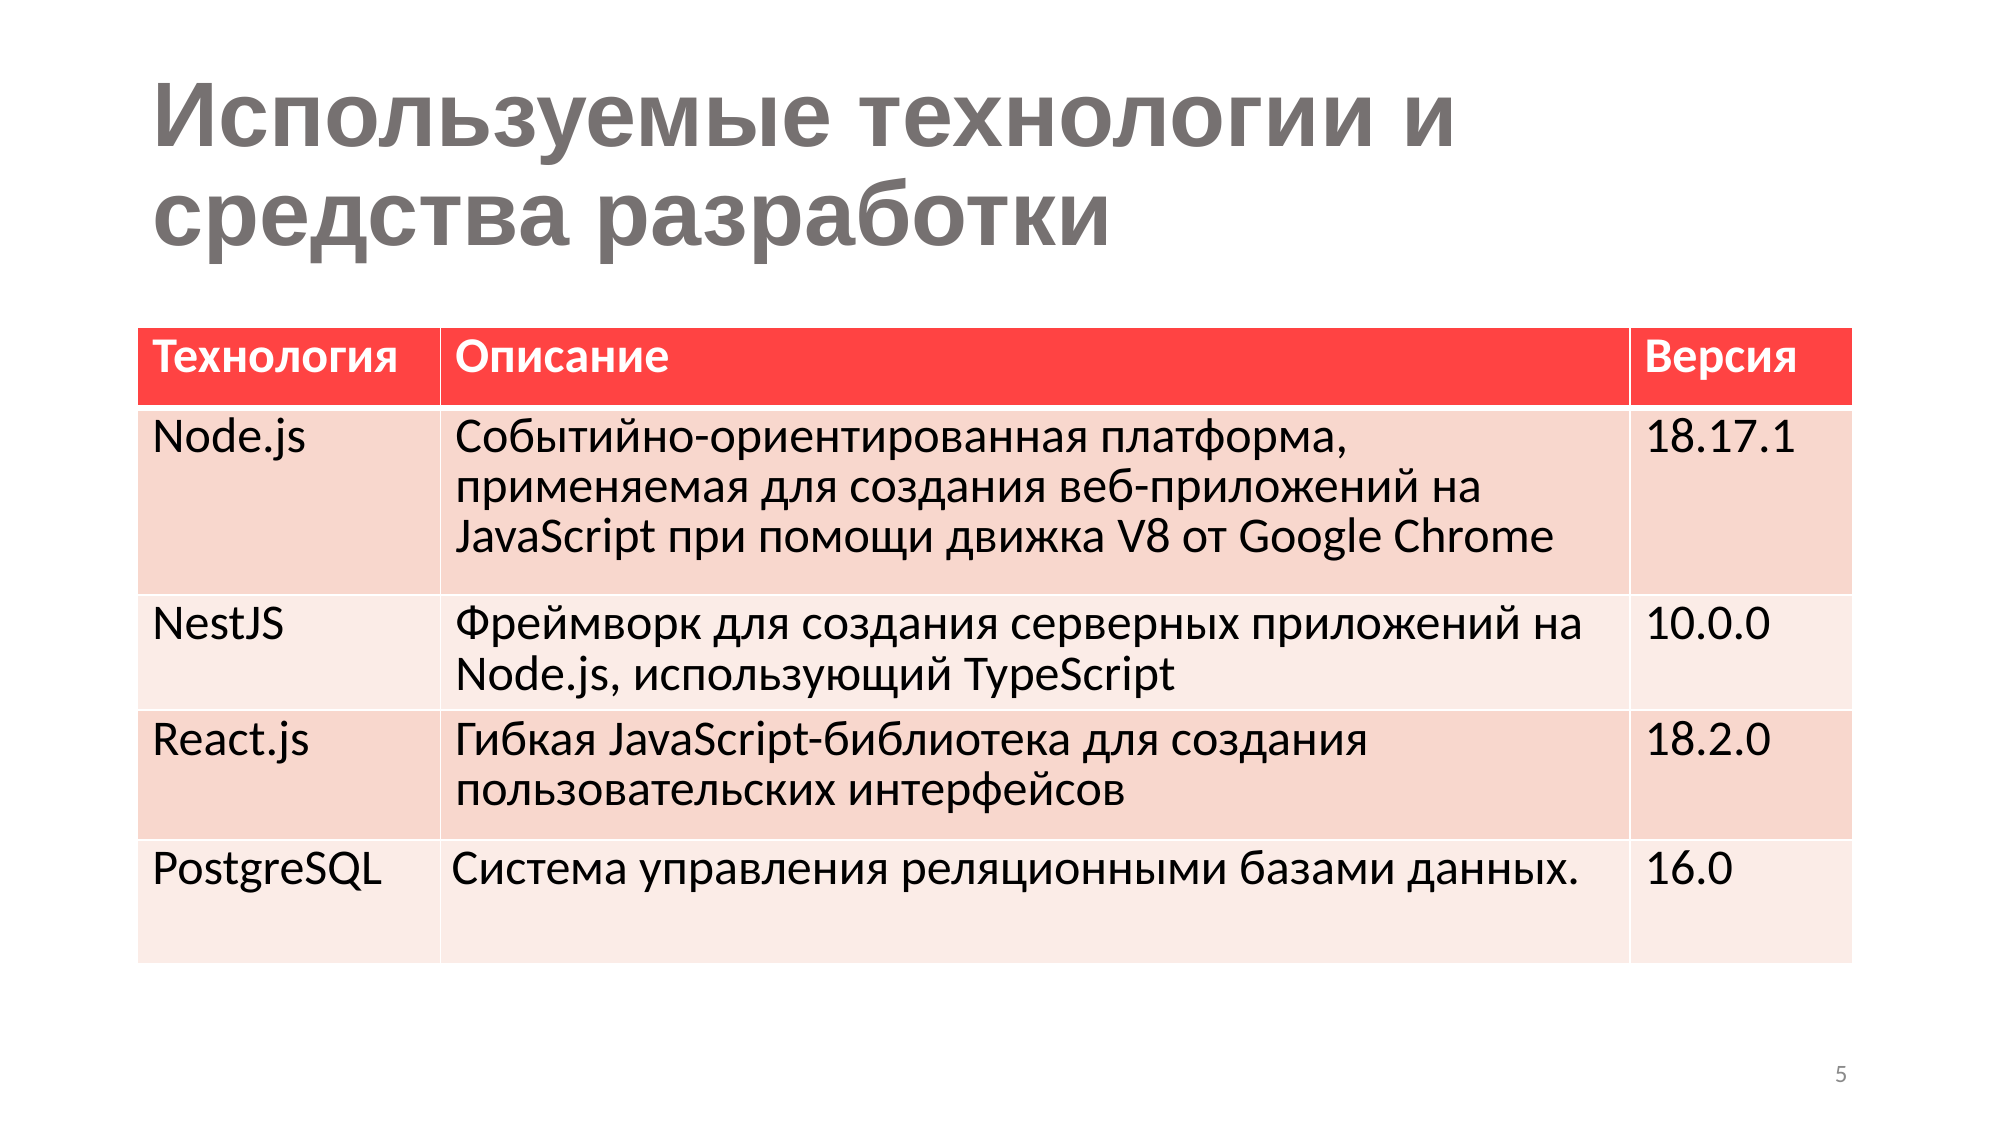

Используемые технологии и средства разработки
| Технология | Описание | Версия |
| --- | --- | --- |
| Node.js | Событийно-ориентированная платформа, применяемая для создания веб-приложений на JavaScript при помощи движка V8 от Google Chrome | 18.17.1 |
| NestJS | Фреймворк для создания серверных приложений на Node.js, использующий TypeScript | 10.0.0 |
| React.js | Гибкая JavaScript-библиотека для создания пользовательских интерфейсов | 18.2.0 |
| PostgreSQL | Система управления реляционными базами данных. | 16.0 |
5